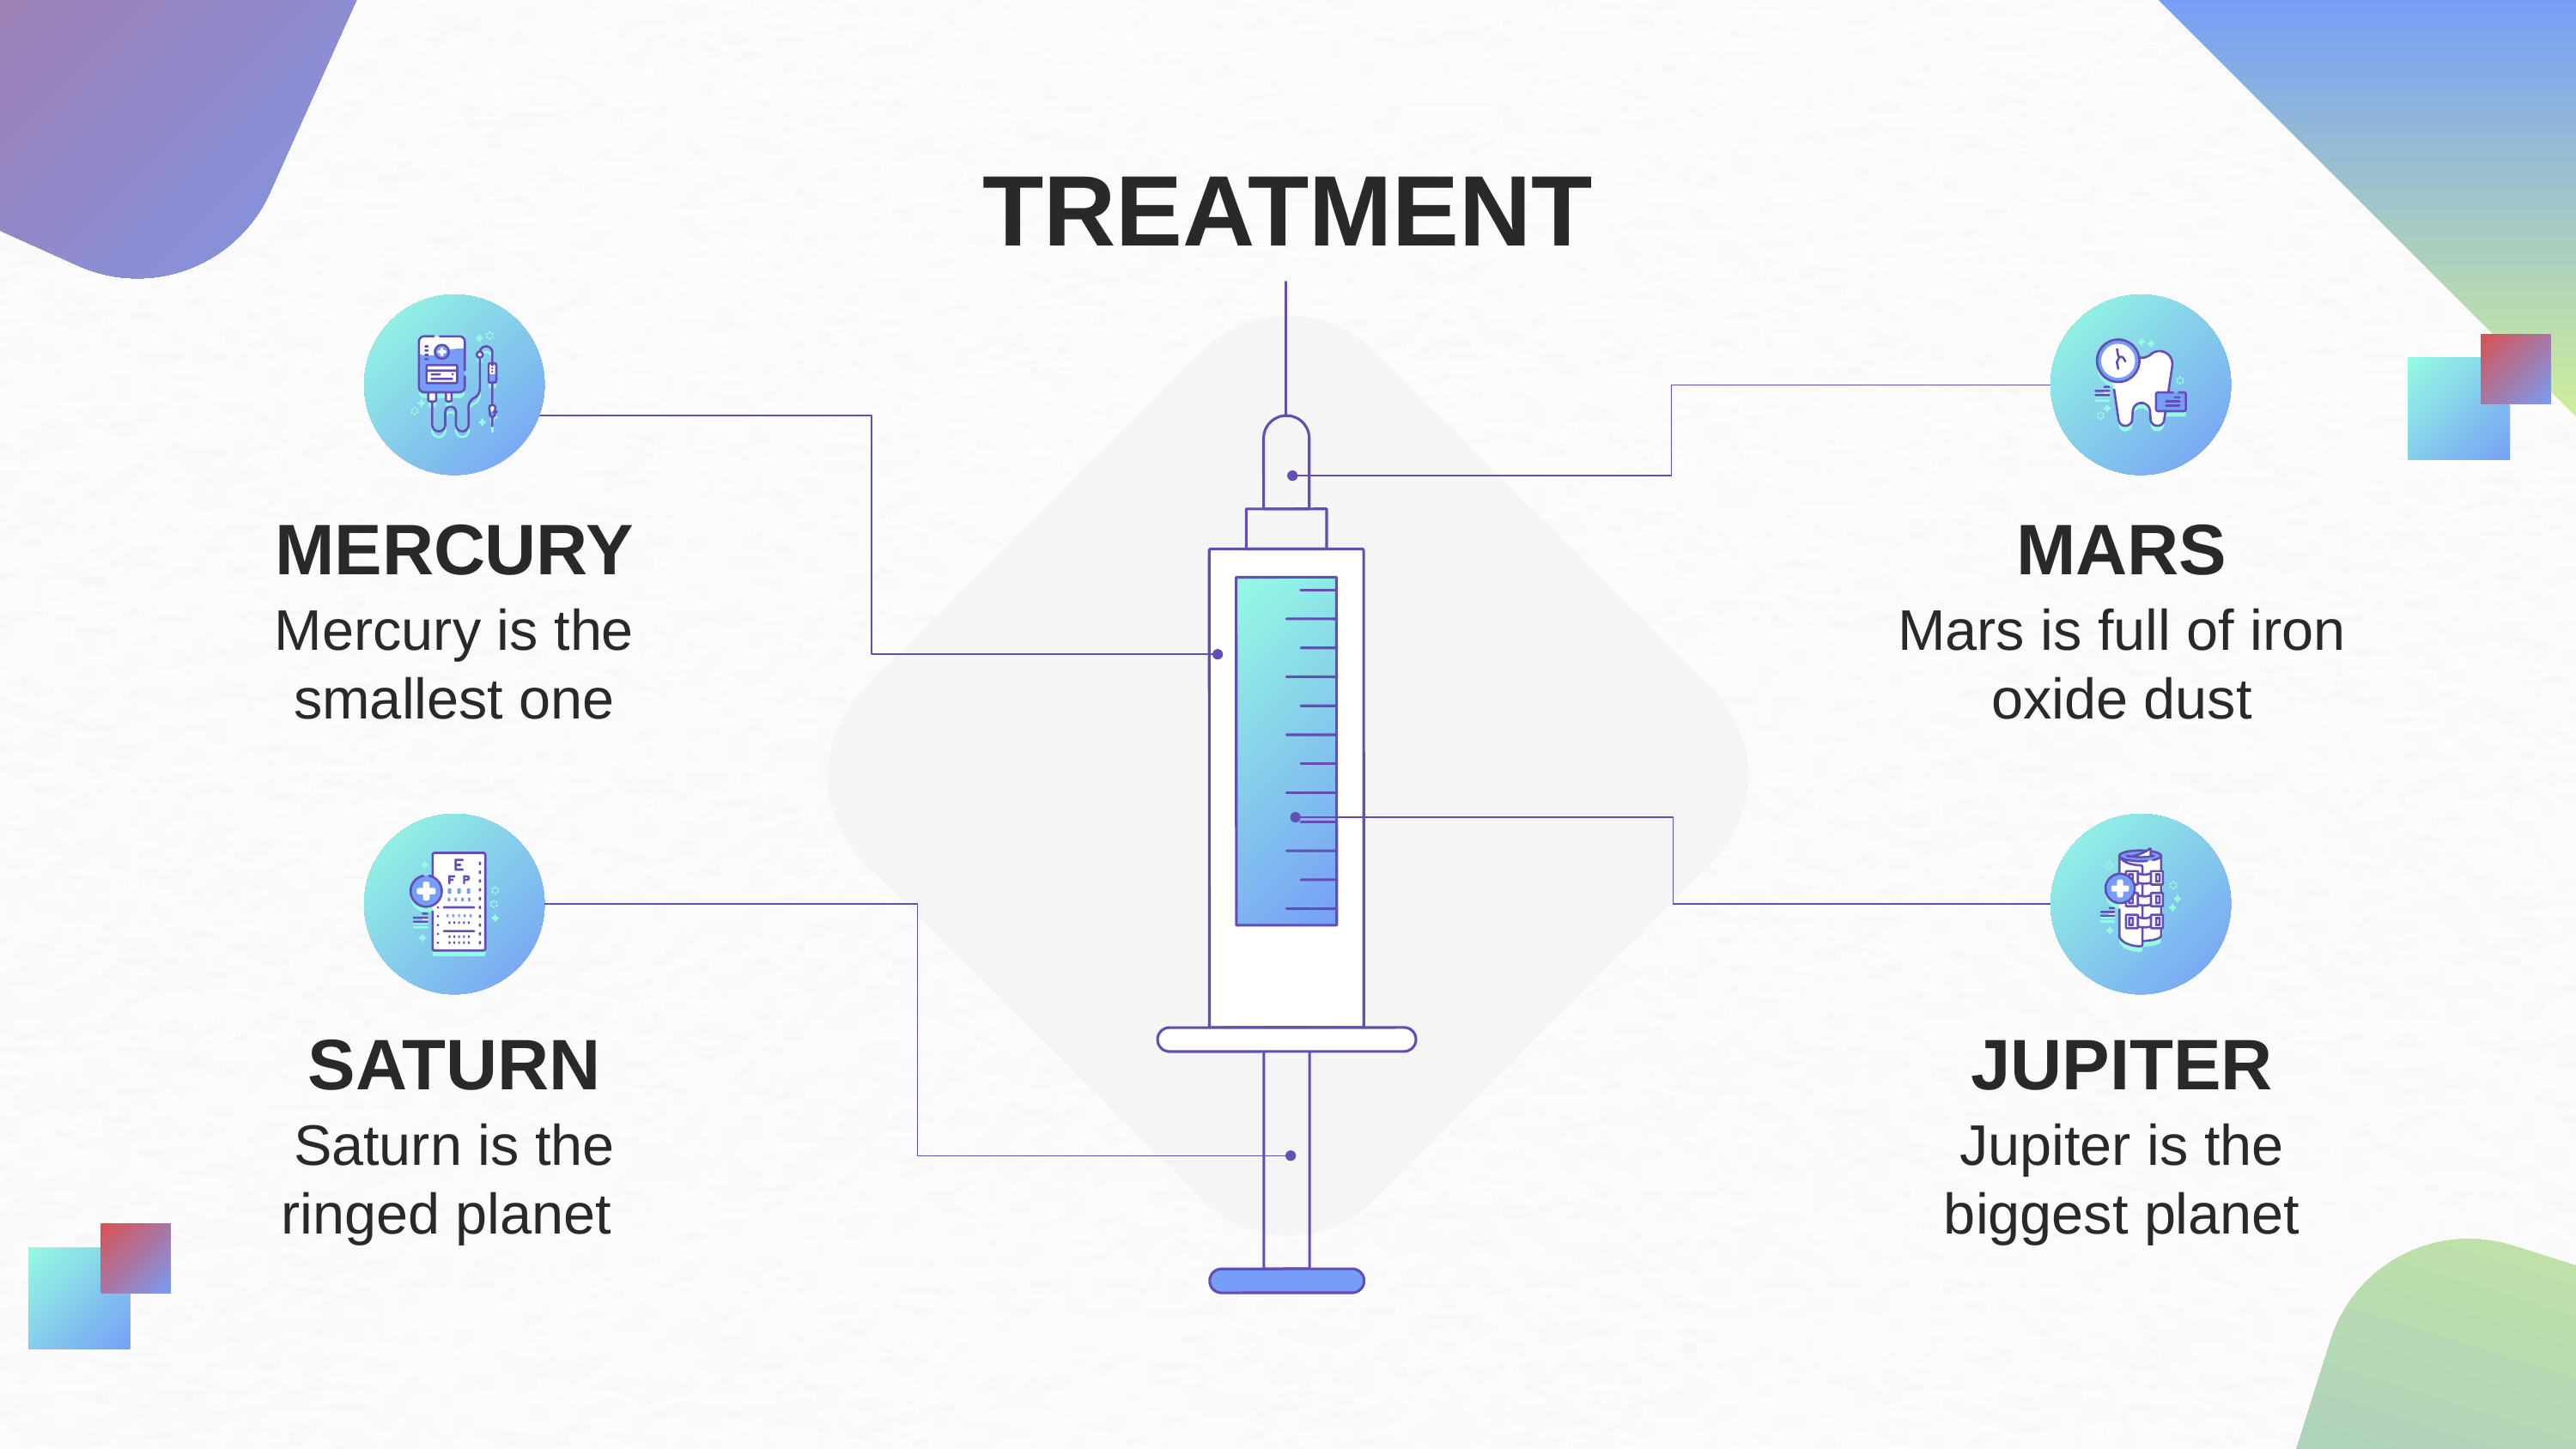

# TREATMENT

MERCURY
MARS
Mercury is the smallest one
Mars is full of iron oxide dust

SATURN
JUPITER
Saturn is the ringed planet
Jupiter is the biggest planet